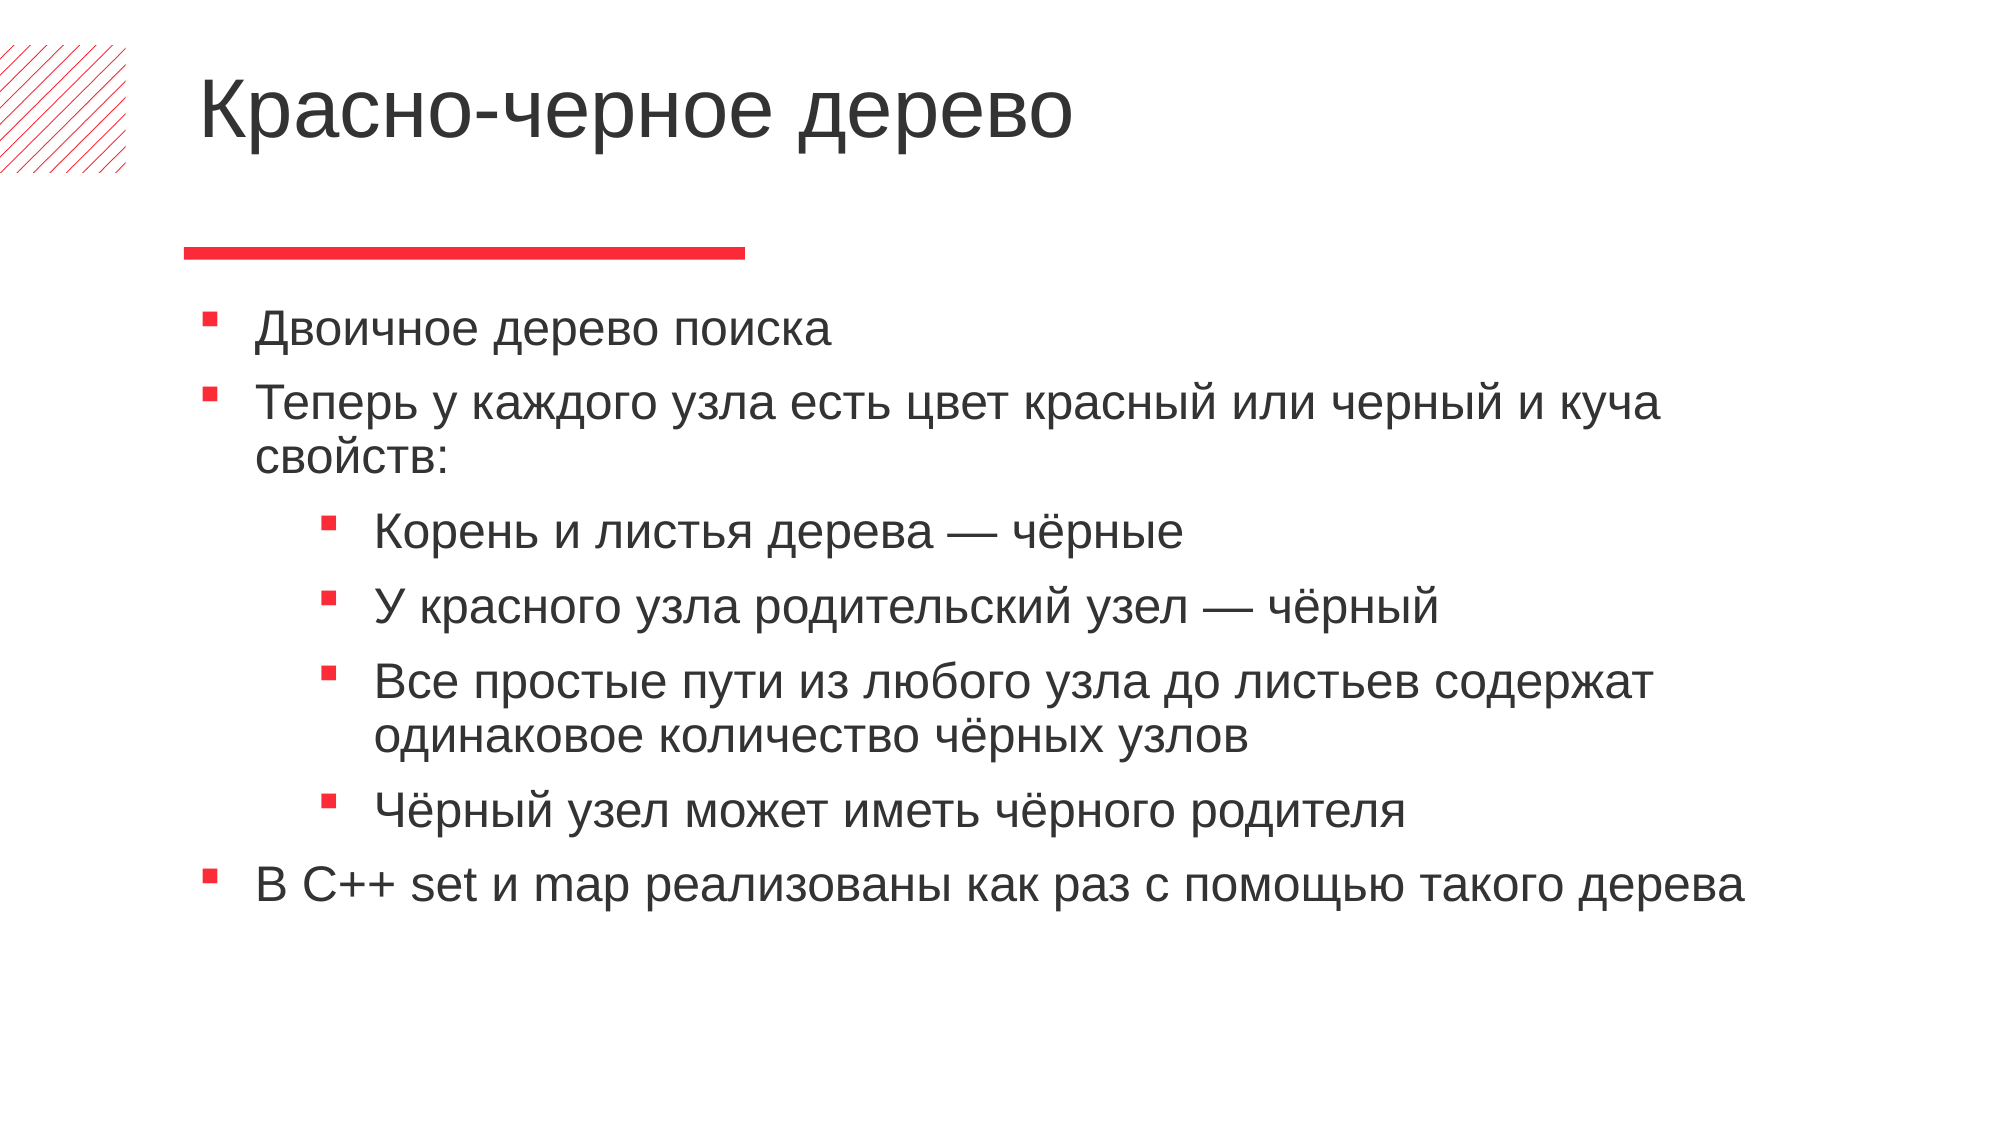

Красно-черное дерево
Двоичное дерево поиска
Теперь у каждого узла есть цвет красный или черный и куча свойств:
Корень и листья дерева — чёрные
У красного узла родительский узел — чёрный
Все простые пути из любого узла до листьев содержат одинаковое количество чёрных узлов
Чёрный узел может иметь чёрного родителя
В С++ set и map реализованы как раз с помощью такого дерева